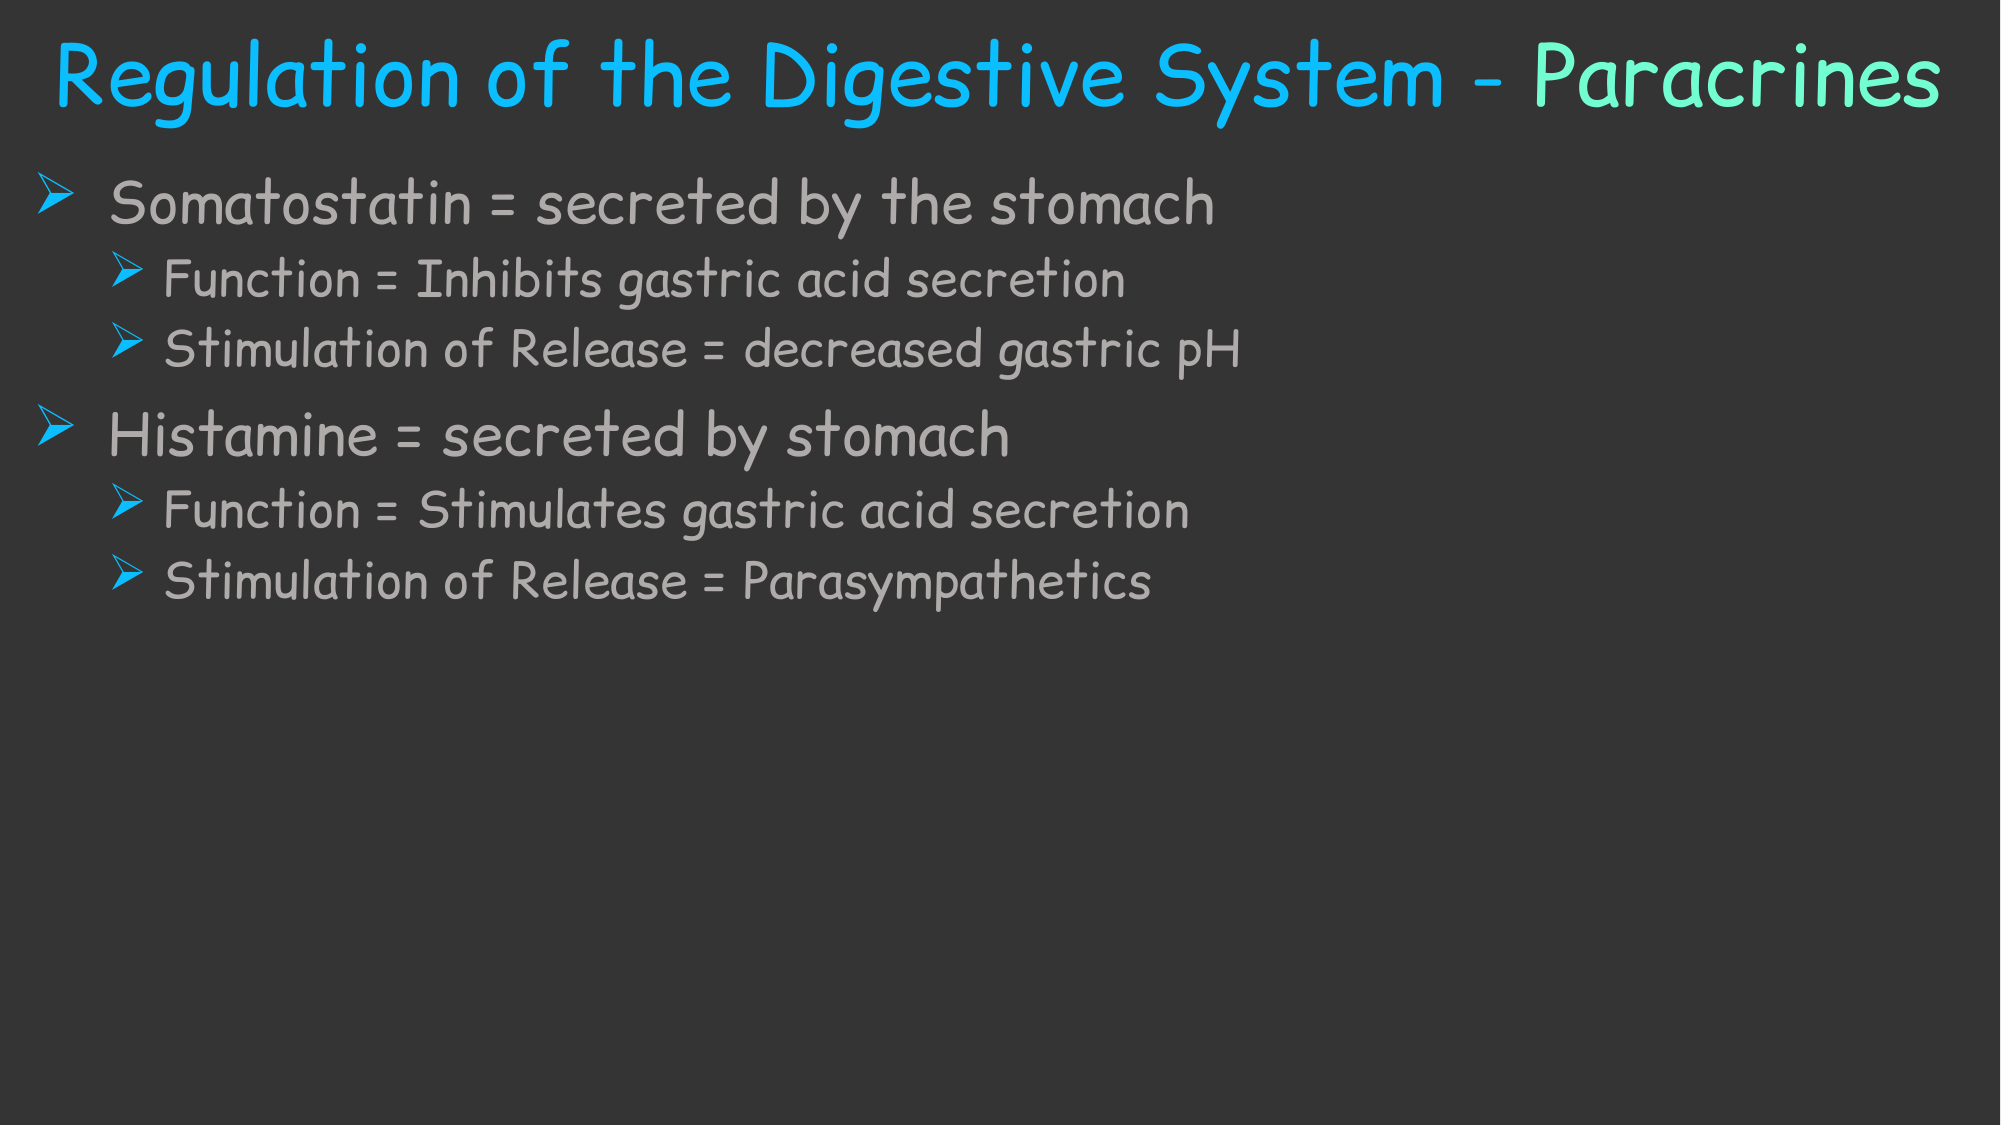

# Regulation of the Digestive System - Paracrines
Somatostatin = secreted by the stomach
 Function = Inhibits gastric acid secretion
 Stimulation of Release = decreased gastric pH
Histamine = secreted by stomach
 Function = Stimulates gastric acid secretion
 Stimulation of Release = Parasympathetics